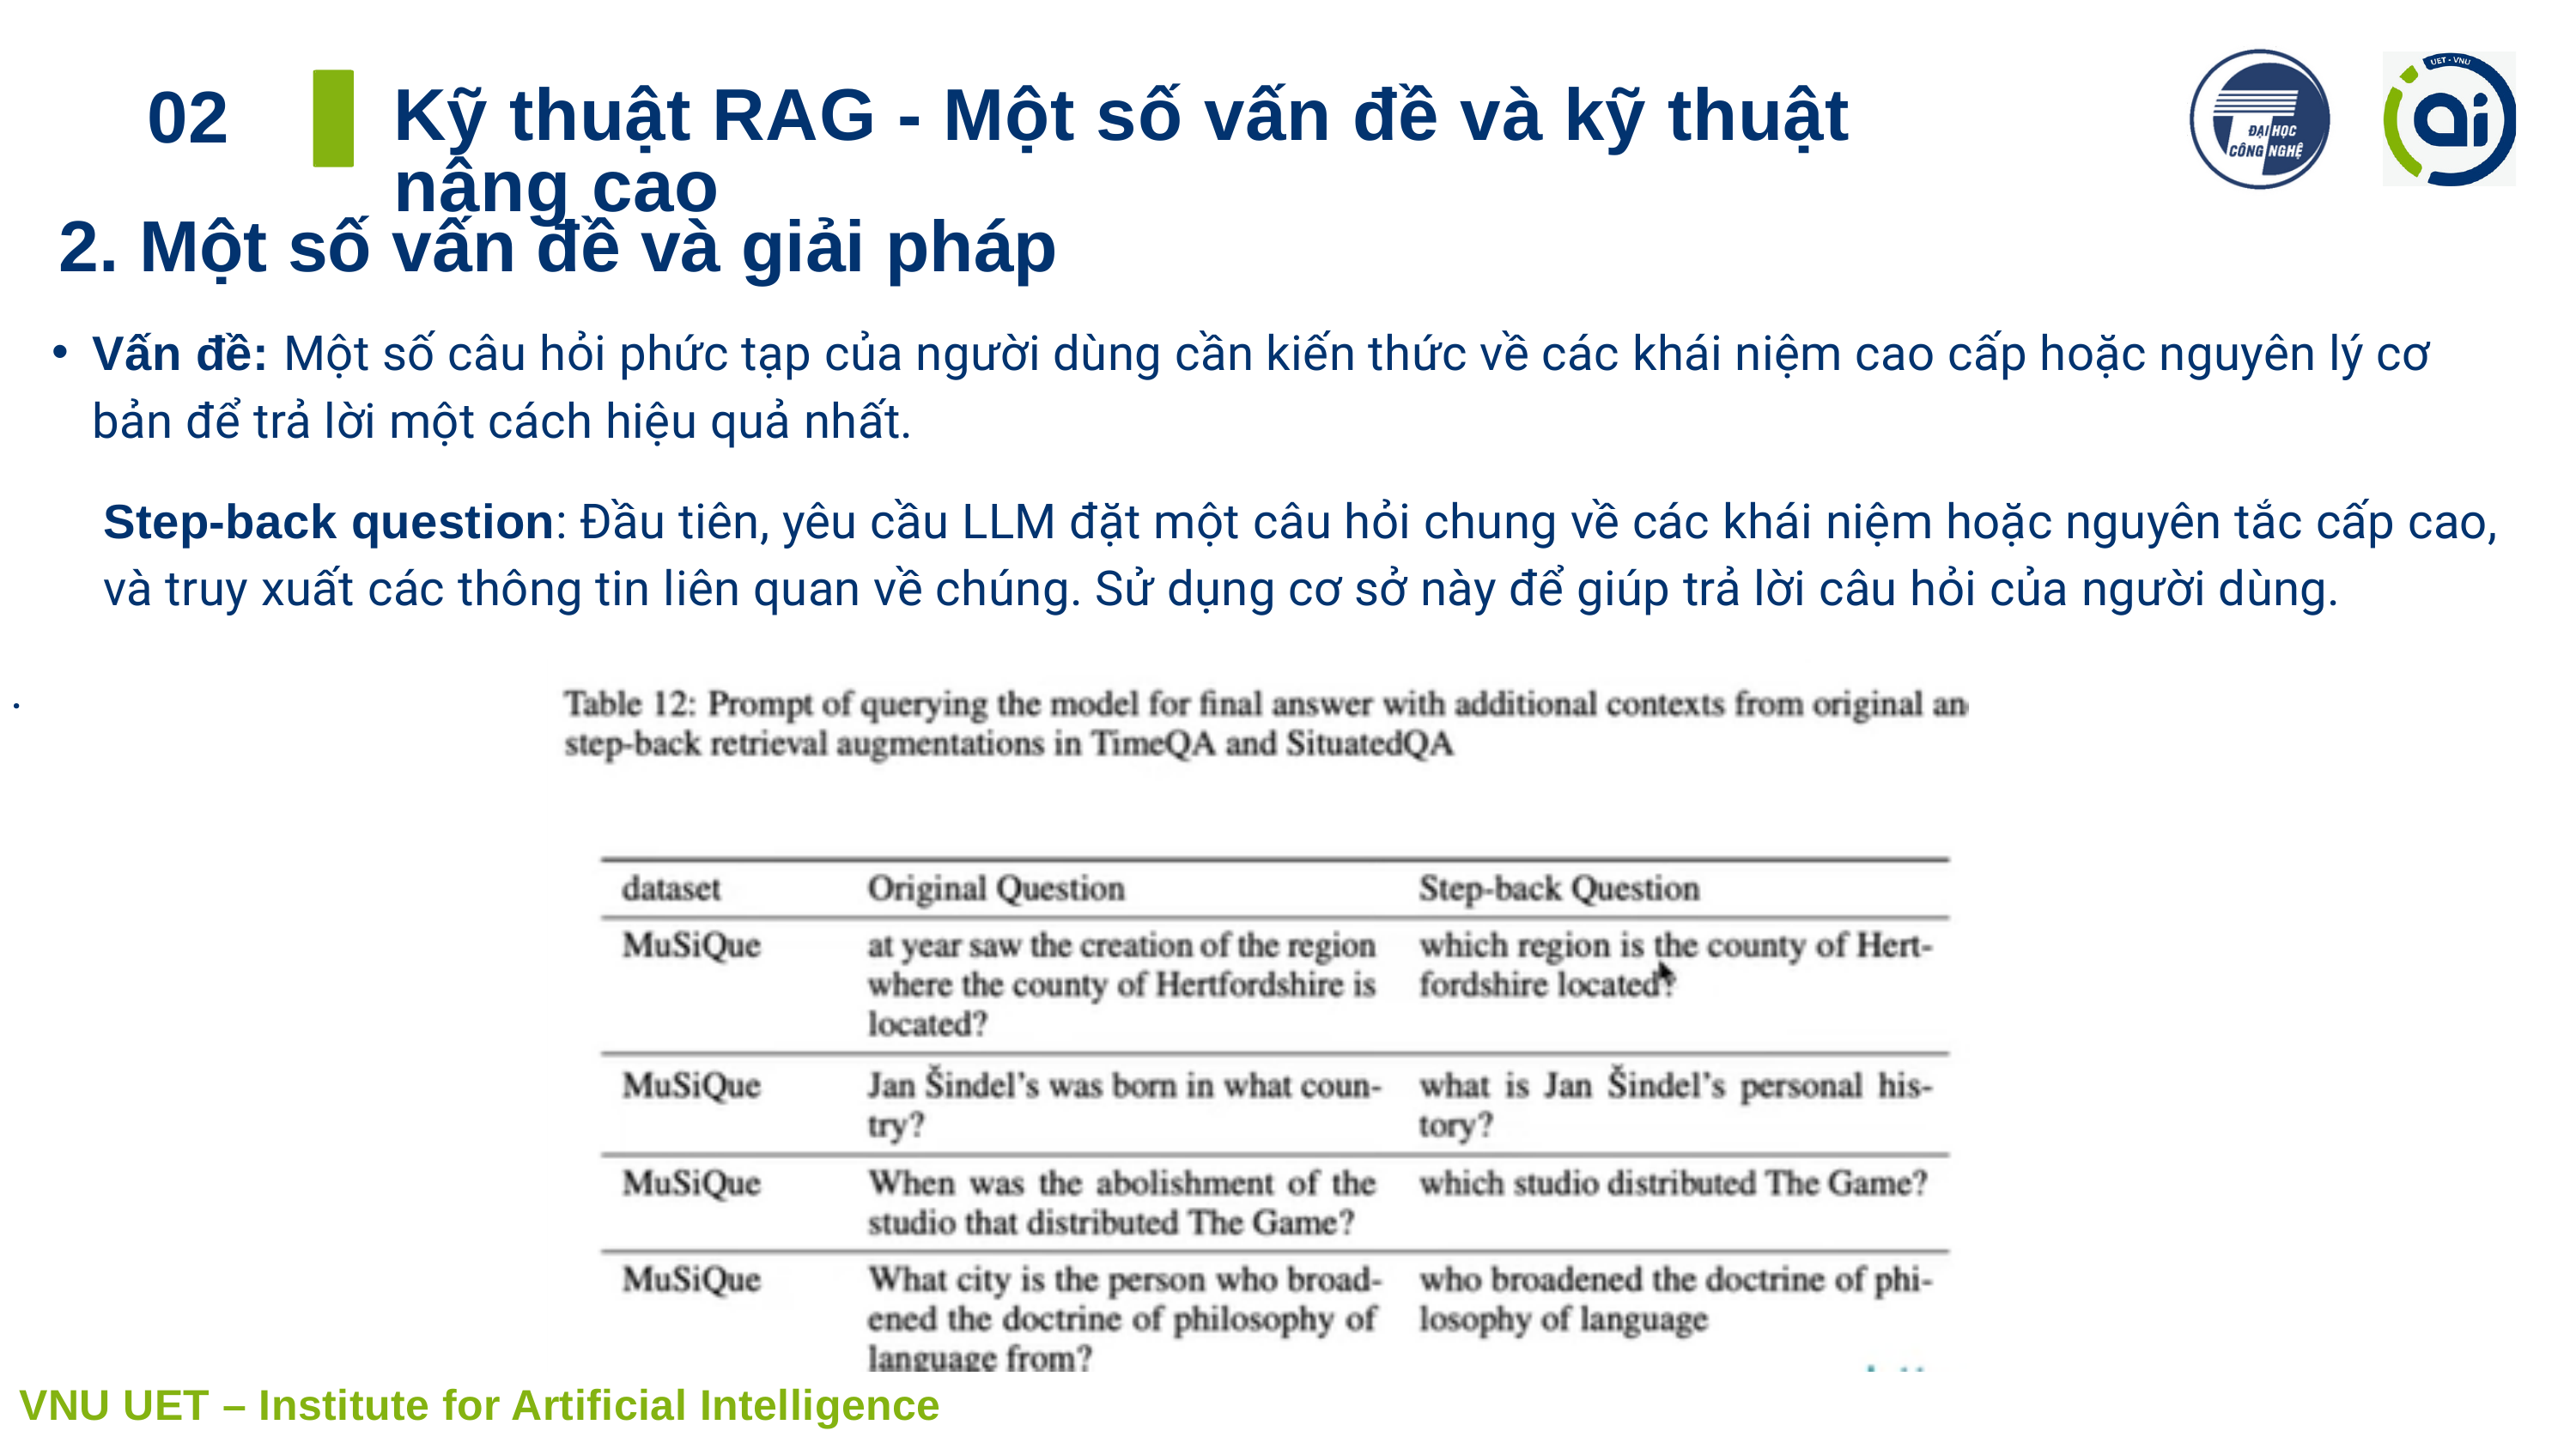

Kỹ thuật RAG - Một số vấn đề và kỹ thuật nâng cao

02

2. Một số vấn đề và giải pháp
Vấn đề: Một số câu hỏi phức tạp của người dùng cần kiến thức về các khái niệm cao cấp hoặc nguyên lý cơ bản để trả lời một cách hiệu quả nhất.

.

Step-back question: Đầu tiên, yêu cầu LLM đặt một câu hỏi chung về các khái niệm hoặc nguyên tắc cấp cao, và truy xuất các thông tin liên quan về chúng. Sử dụng cơ sở này để giúp trả lời câu hỏi của người dùng.

 VNU UET – Institute for Artificial Intelligence